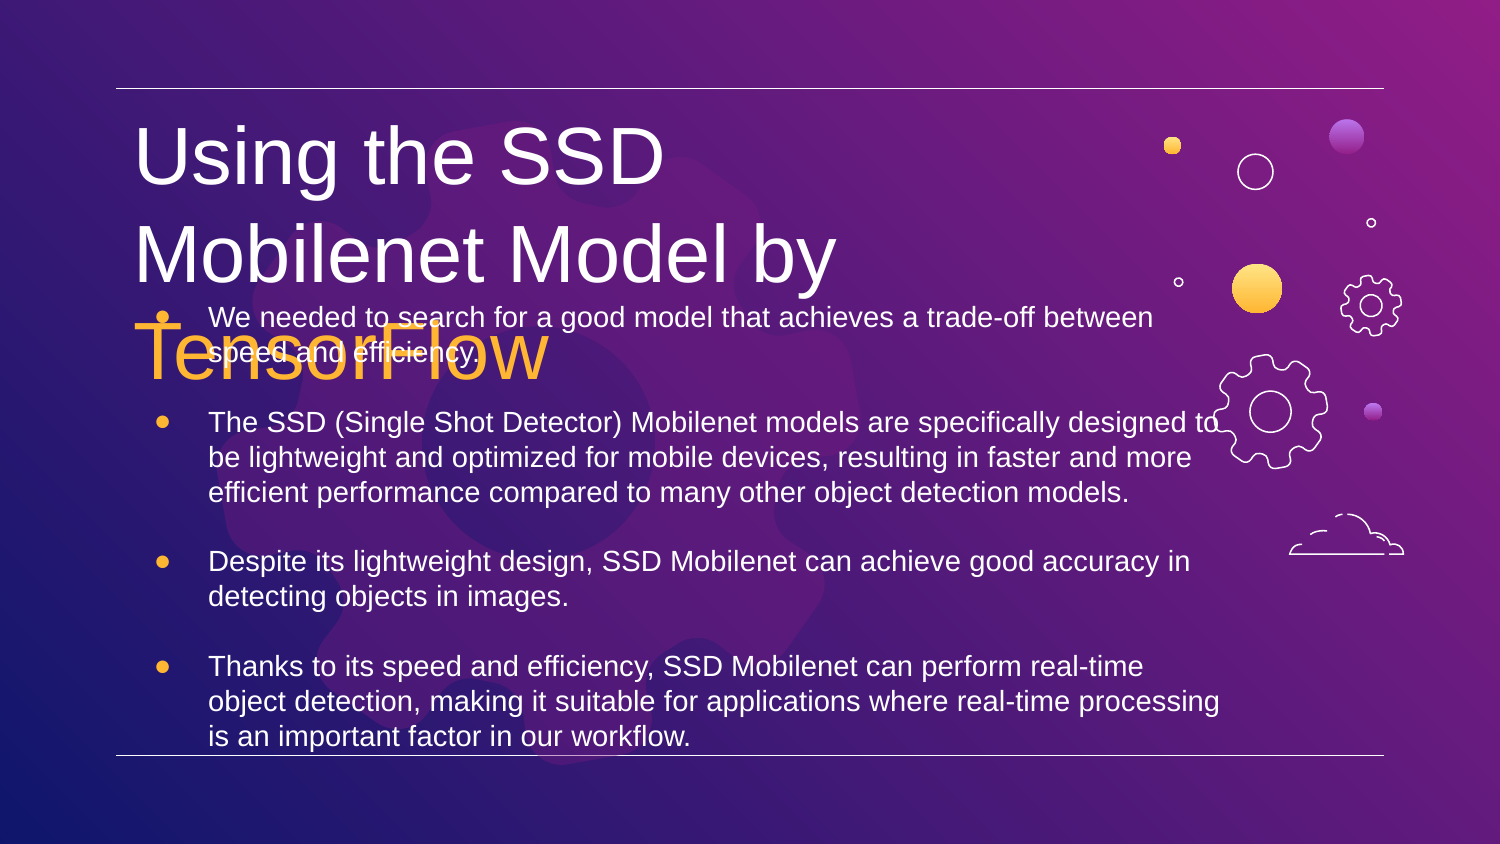

# Using the SSD Mobilenet Model by TensorFlow

We needed to search for a good model that achieves a trade-off between speed and efficiency.

The SSD (Single Shot Detector) Mobilenet models are specifically designed to be lightweight and optimized for mobile devices, resulting in faster and more efficient performance compared to many other object detection models.

Despite its lightweight design, SSD Mobilenet can achieve good accuracy in detecting objects in images.

Thanks to its speed and efficiency, SSD Mobilenet can perform real-time object detection, making it suitable for applications where real-time processing is an important factor in our workflow.